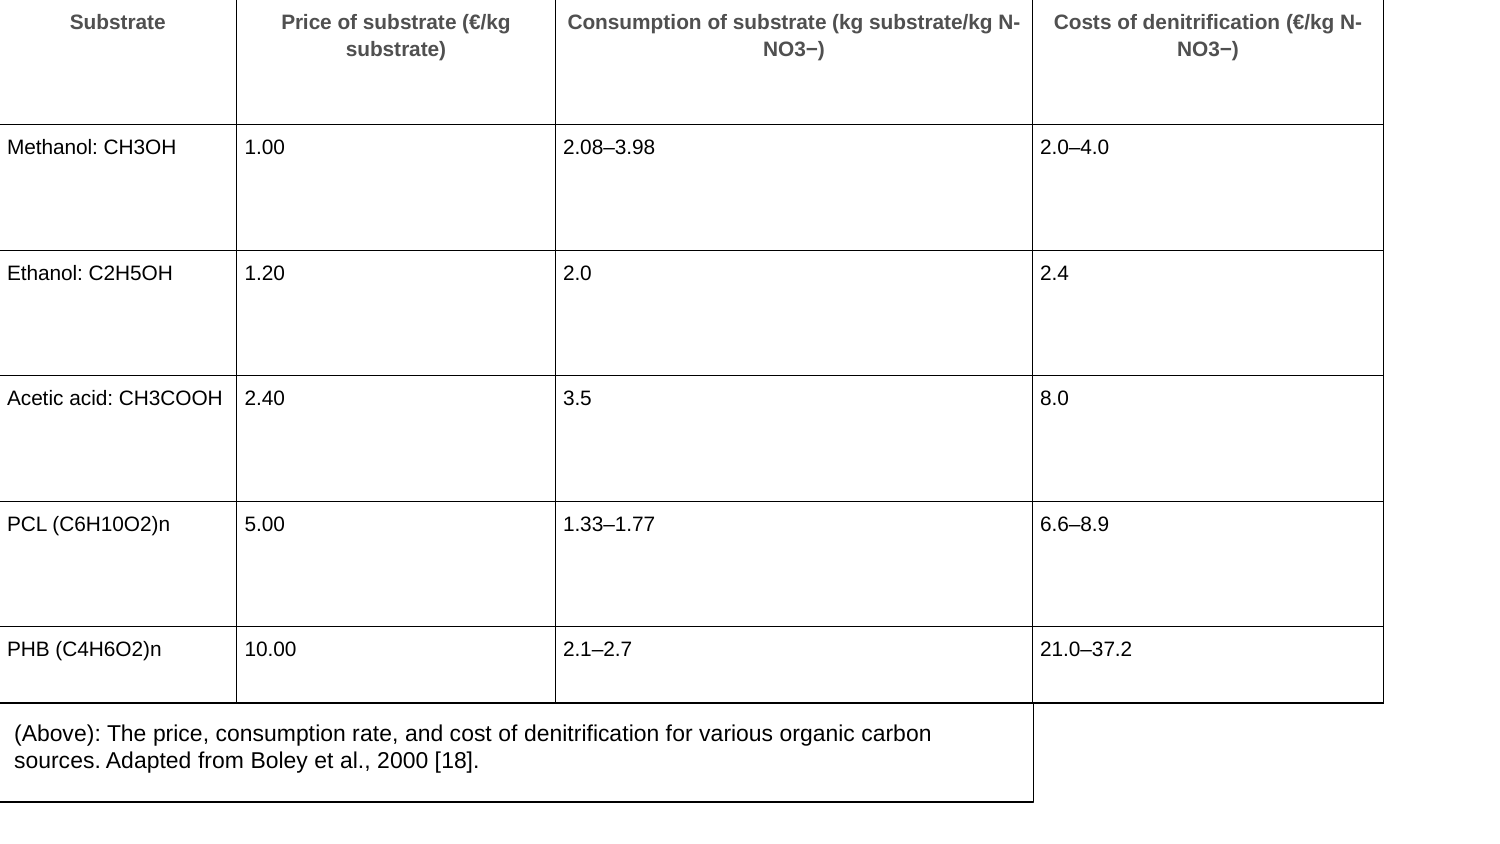

| Substrate | Price of substrate (€/kg substrate) | Consumption of substrate (kg substrate/kg N-NO3−) | Costs of denitrification (€/kg N-NO3−) |
| --- | --- | --- | --- |
| Methanol: CH3OH | 1.00 | 2.08–3.98 | 2.0–4.0 |
| Ethanol: C2H5OH | 1.20 | 2.0 | 2.4 |
| Acetic acid: CH3COOH | 2.40 | 3.5 | 8.0 |
| PCL (C6H10O2)n | 5.00 | 1.33–1.77 | 6.6–8.9 |
| PHB (C4H6O2)n | 10.00 | 2.1–2.7 | 21.0–37.2 |
(Above): The price, consumption rate, and cost of denitrification for various organic carbon sources. Adapted from Boley et al., 2000 [18].